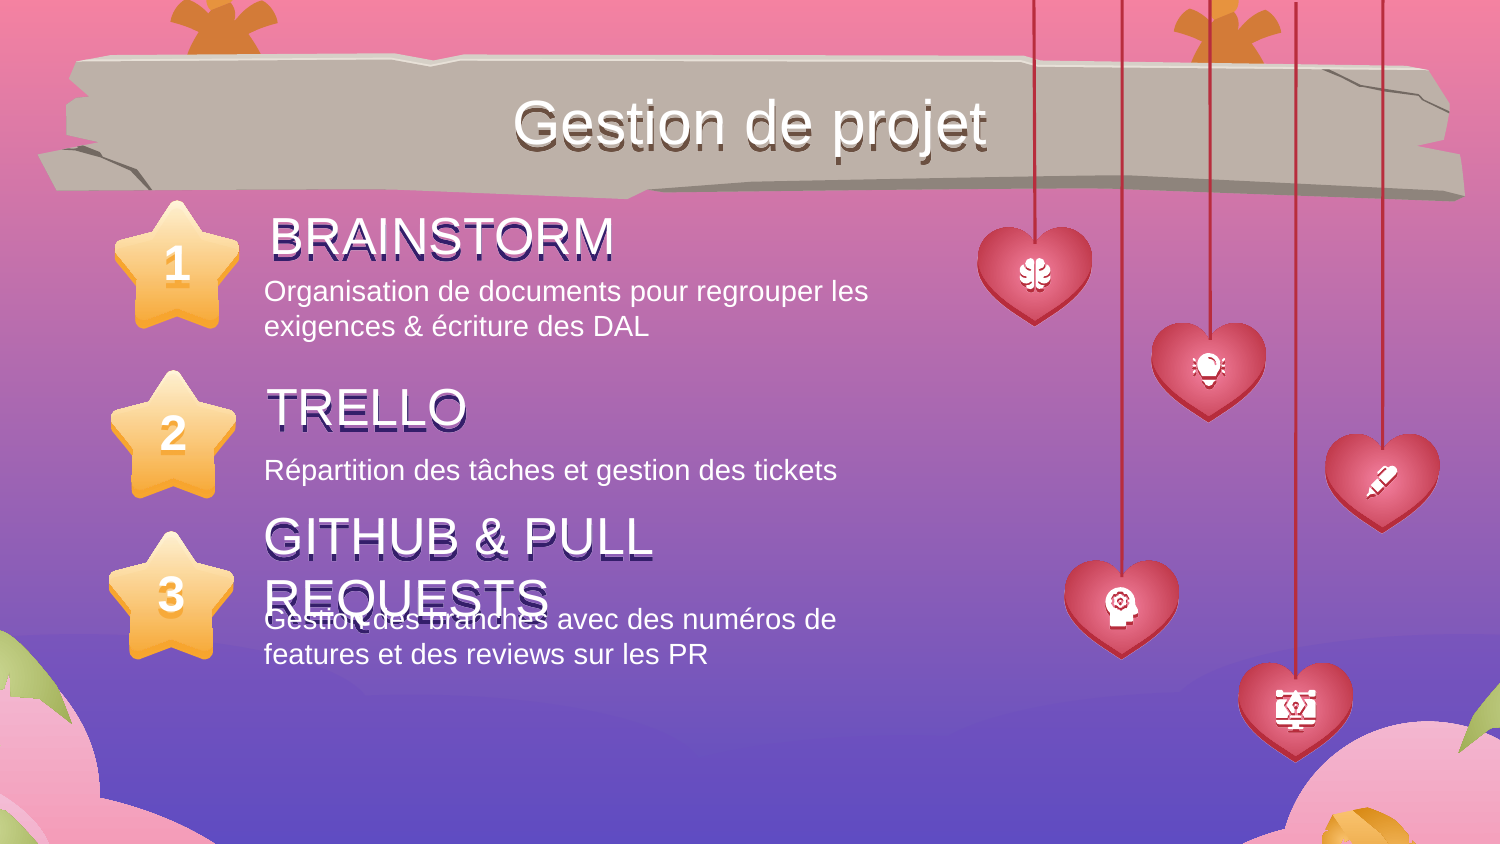

Gestion de projet

1

# BRAINSTORM

Organisation de documents pour regrouper les exigences & écriture des DAL

2

TRELLO
Répartition des tâches et gestion des tickets

3

GITHUB & PULL REQUESTS

Gestion des branches avec des numéros de features et des reviews sur les PR